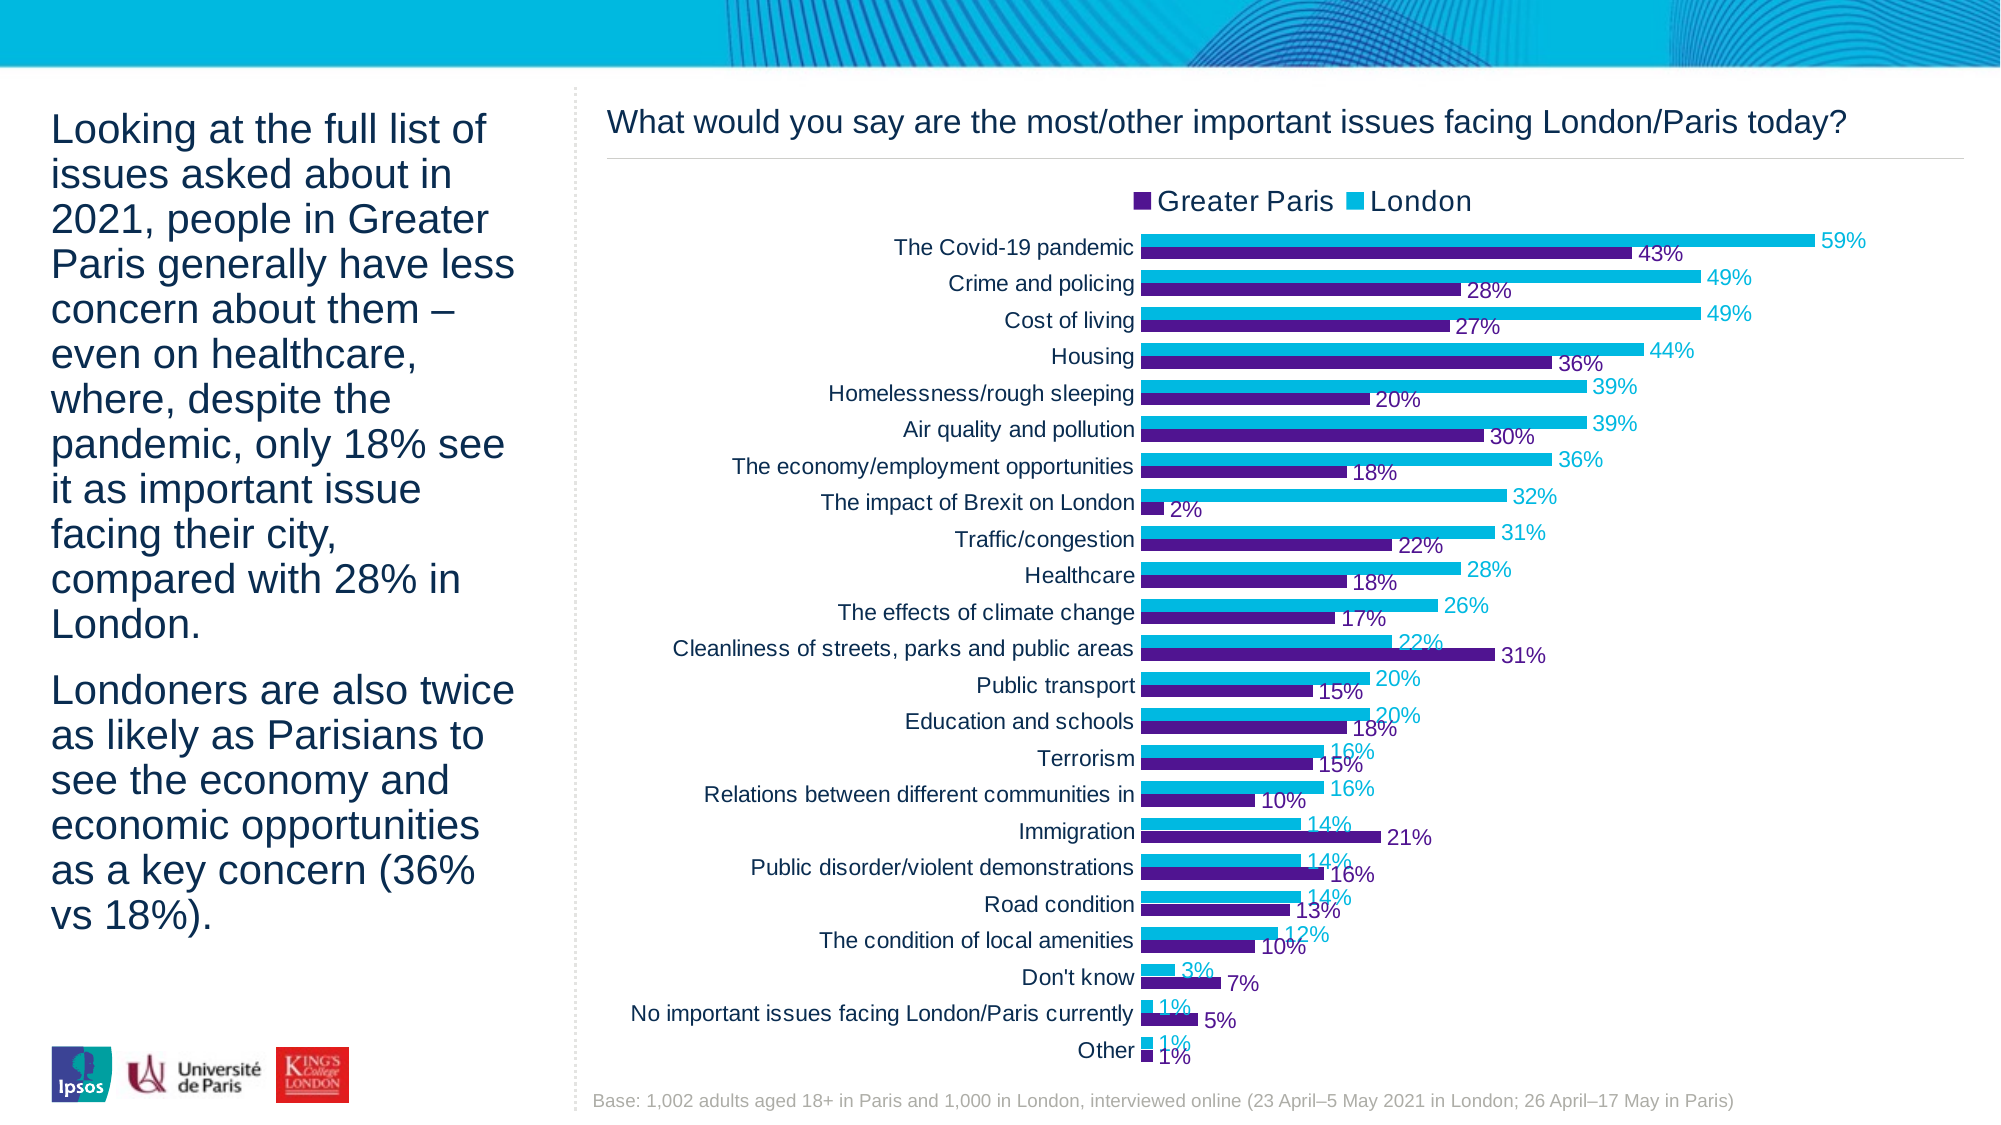

What would you say are the most/other important issues facing London/Paris today?
Looking at the full list of issues asked about in 2021, people in Greater Paris generally have less concern about them – even on healthcare, where, despite the pandemic, only 18% see it as important issue facing their city, compared with 28% in London.
Londoners are also twice as likely as Parisians to see the economy and economic opportunities as a key concern (36% vs 18%).

### Chart

| Category | London | Greater Paris |
|---|---|---|
| The Covid-19 pandemic | 0.59 | 0.43 |
| Crime and policing | 0.49 | 0.28 |
| Cost of living | 0.49 | 0.27 |
| Housing | 0.44 | 0.36 |
| Homelessness/rough sleeping | 0.39 | 0.2 |
| Air quality and pollution | 0.39 | 0.3 |
| The economy/employment opportunities | 0.36 | 0.18 |
| The impact of Brexit on London | 0.32 | 0.02 |
| Traffic/congestion | 0.31 | 0.22 |
| Healthcare | 0.28 | 0.18 |
| The effects of climate change | 0.26 | 0.17 |
| Cleanliness of streets, parks and public areas | 0.22 | 0.31 |
| Public transport | 0.2 | 0.15 |
| Education and schools | 0.2 | 0.18 |
| Terrorism | 0.16 | 0.15 |
| Relations between different communities in | 0.16 | 0.1 |
| Immigration | 0.14 | 0.21 |
| Public disorder/violent demonstrations | 0.14 | 0.16 |
| Road condition | 0.14 | 0.13 |
| The condition of local amenities | 0.12 | 0.1 |
| Don't know | 0.03 | 0.07 |
| No important issues facing London/Paris currently | 0.01 | 0.05 |
| Other | 0.01 | 0.01 |
Base: 1,002 adults aged 18+ in Paris and 1,000 in London, interviewed online (23 April–5 May 2021 in London; 26 April–17 May in Paris)